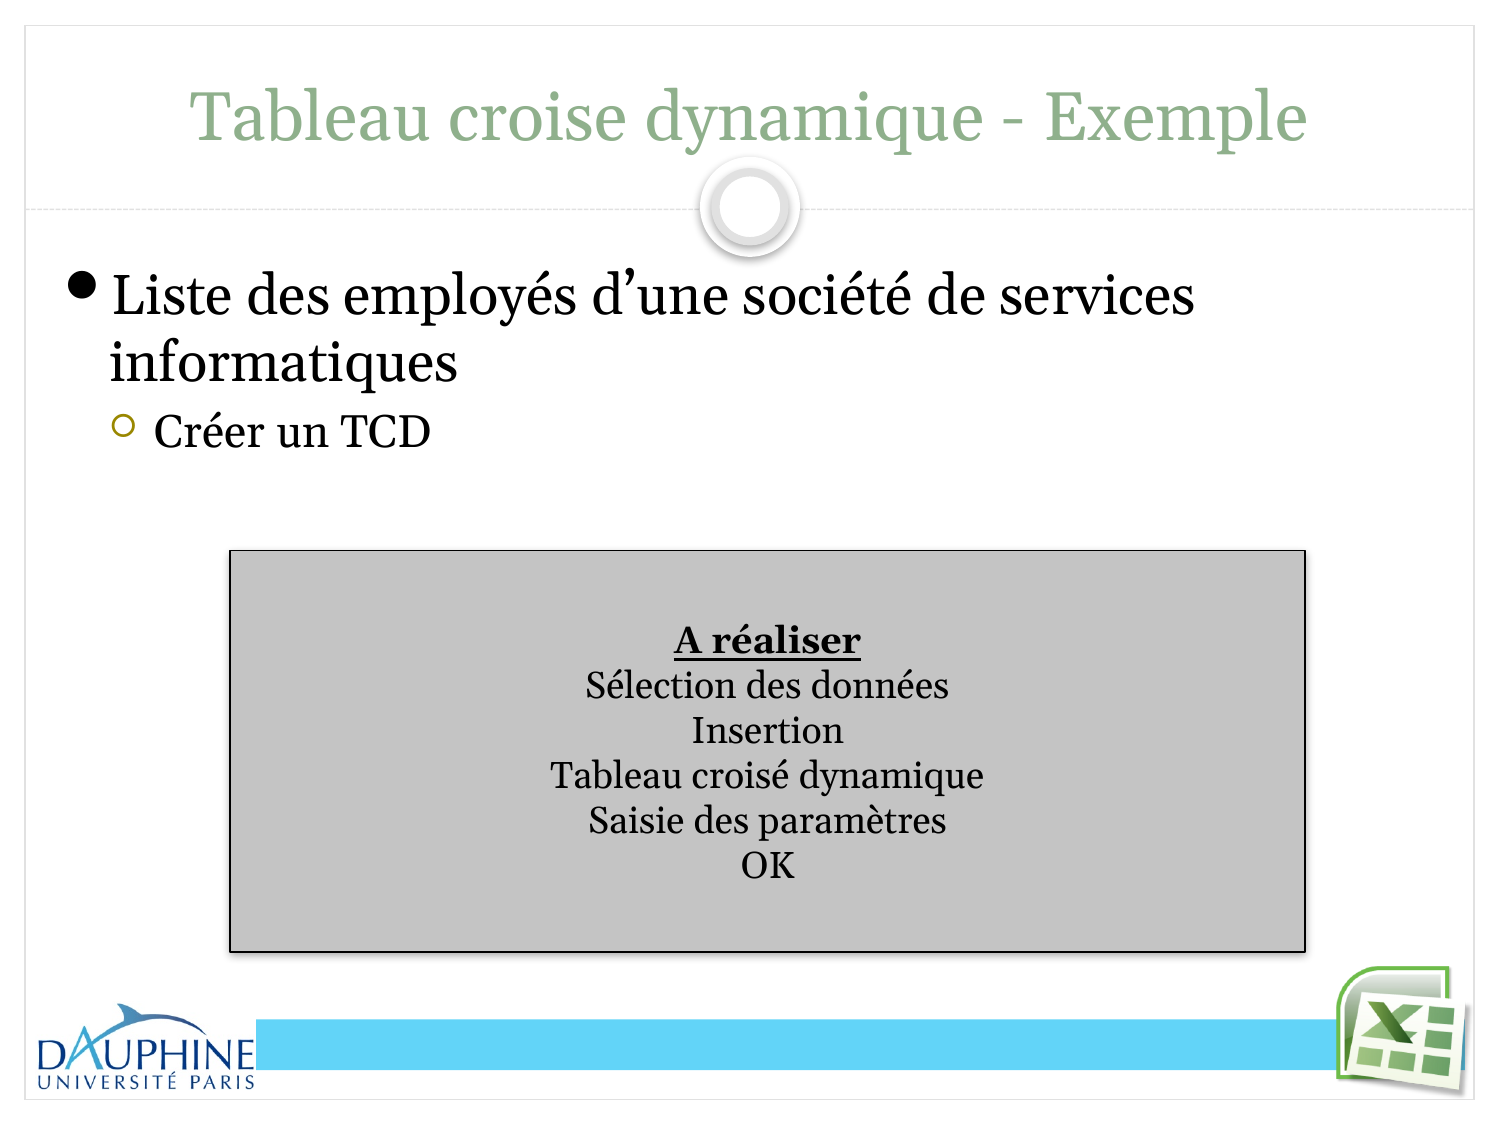

# Tableau croise dynamique - Exemple
Liste des employés d’une société de services informatiques
Créer un TCD

A réaliser
Sélection des données
Insertion
Tableau croisé dynamique
Saisie des paramètres
OK